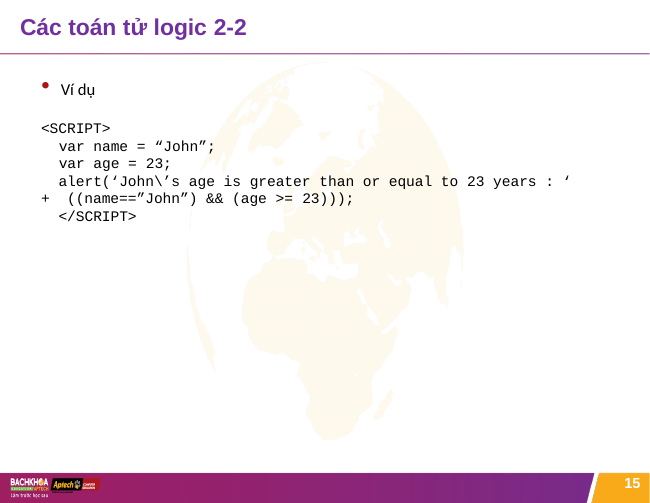

# Các toán tử logic 2-2
Ví dụ
<SCRIPT>
var name = “John”;
var age = 23;
alert(‘John\’s age is greater than or equal to 23 years : ‘ +  ((name==”John”) && (age >= 23)));
</SCRIPT>
15